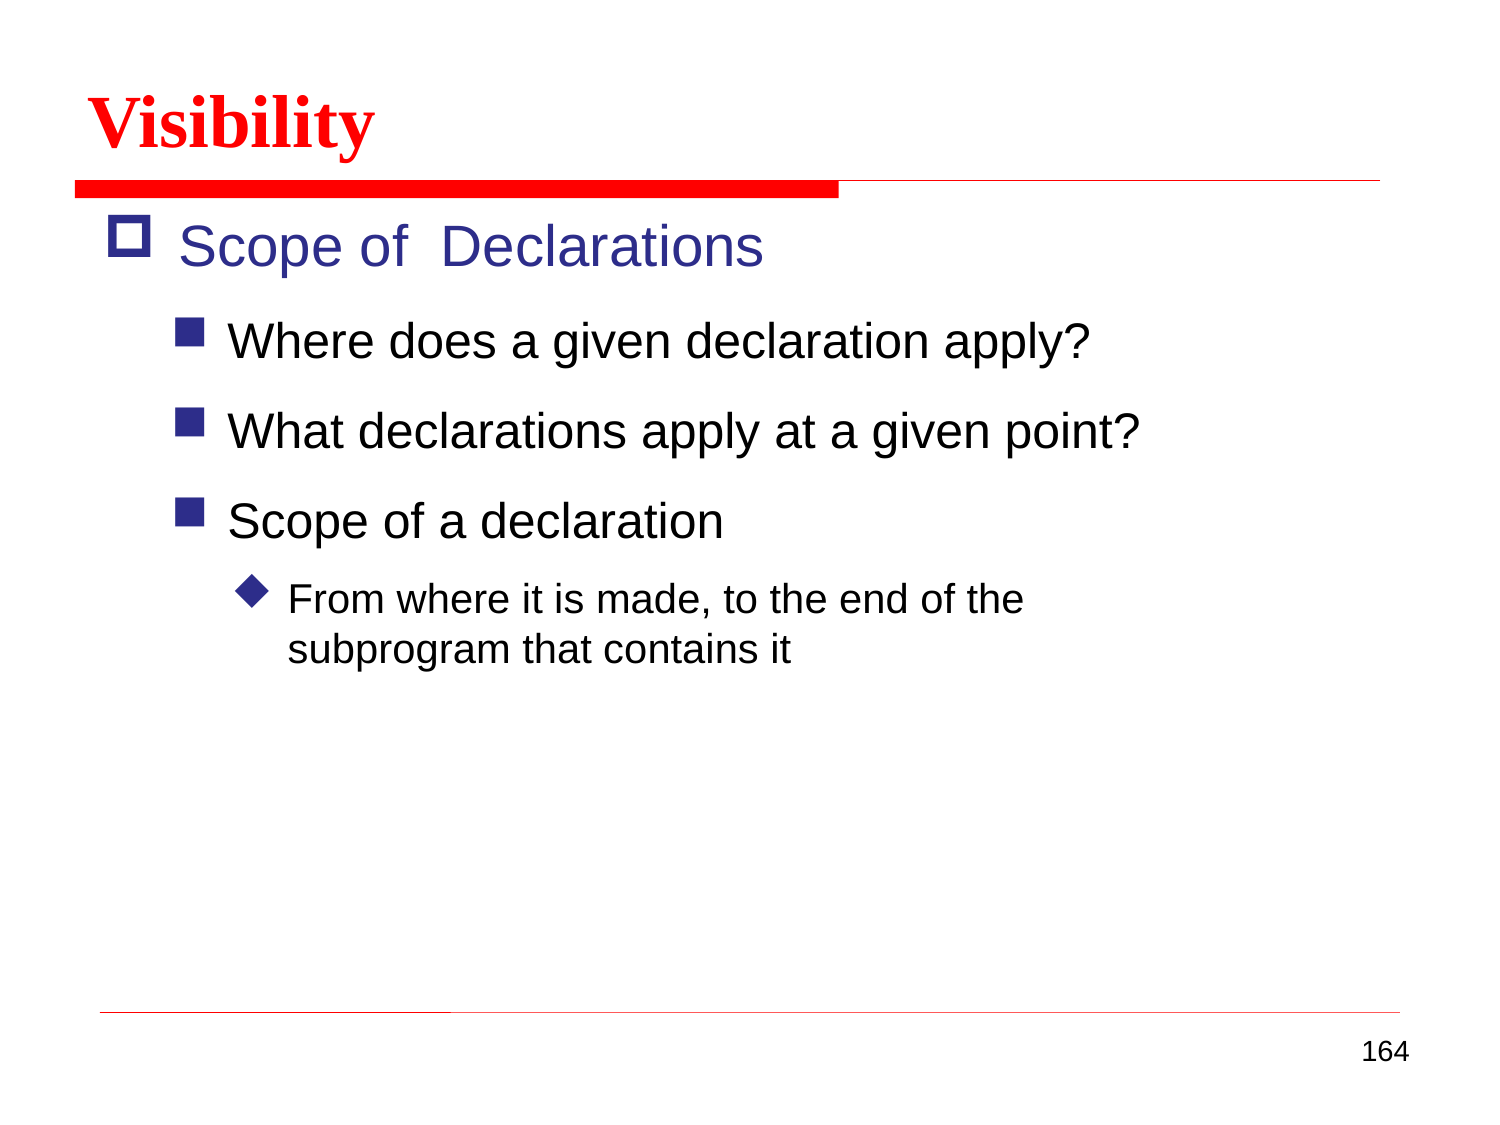

Visibility
Scope of  Declarations
Where does a given declaration apply?
What declarations apply at a given point?
Scope of a declaration
From where it is made, to the end of the subprogram that contains it
164